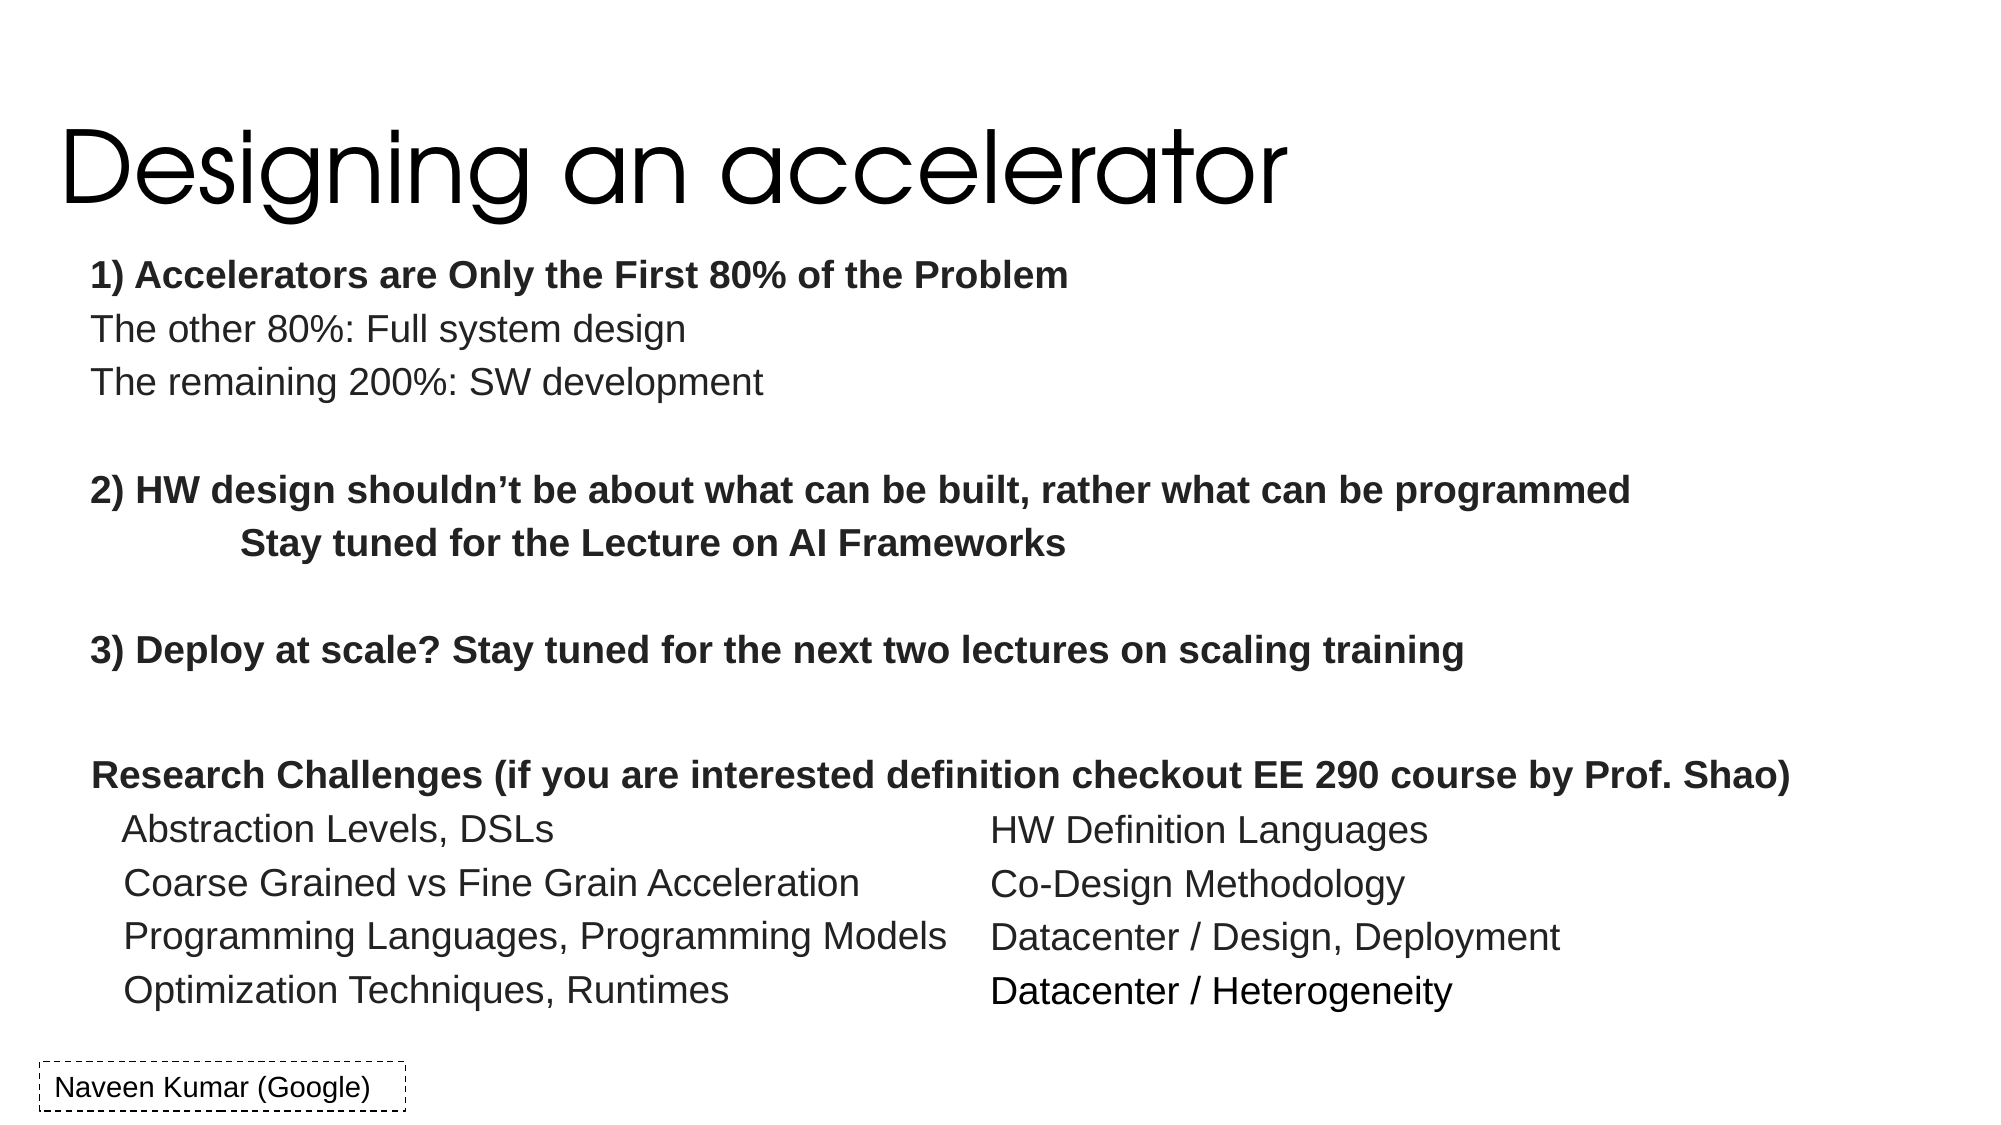

# Designing an accelerator
1) Accelerators are Only the First 80% of the Problem
The other 80%: Full system design
The remaining 200%: SW development
2) HW design shouldn’t be about what can be built, rather what can be programmed
	Stay tuned for the Lecture on AI Frameworks
3) Deploy at scale? Stay tuned for the next two lectures on scaling training
Research Challenges (if you are interested definition checkout EE 290 course by Prof. Shao)
   Abstraction Levels, DSLs
   Coarse Grained vs Fine Grain Acceleration
   Programming Languages, Programming Models
   Optimization Techniques, Runtimes

HW Definition Languages
Co-Design Methodology
Datacenter / Design, Deployment
Datacenter / Heterogeneity

Naveen Kumar (Google)